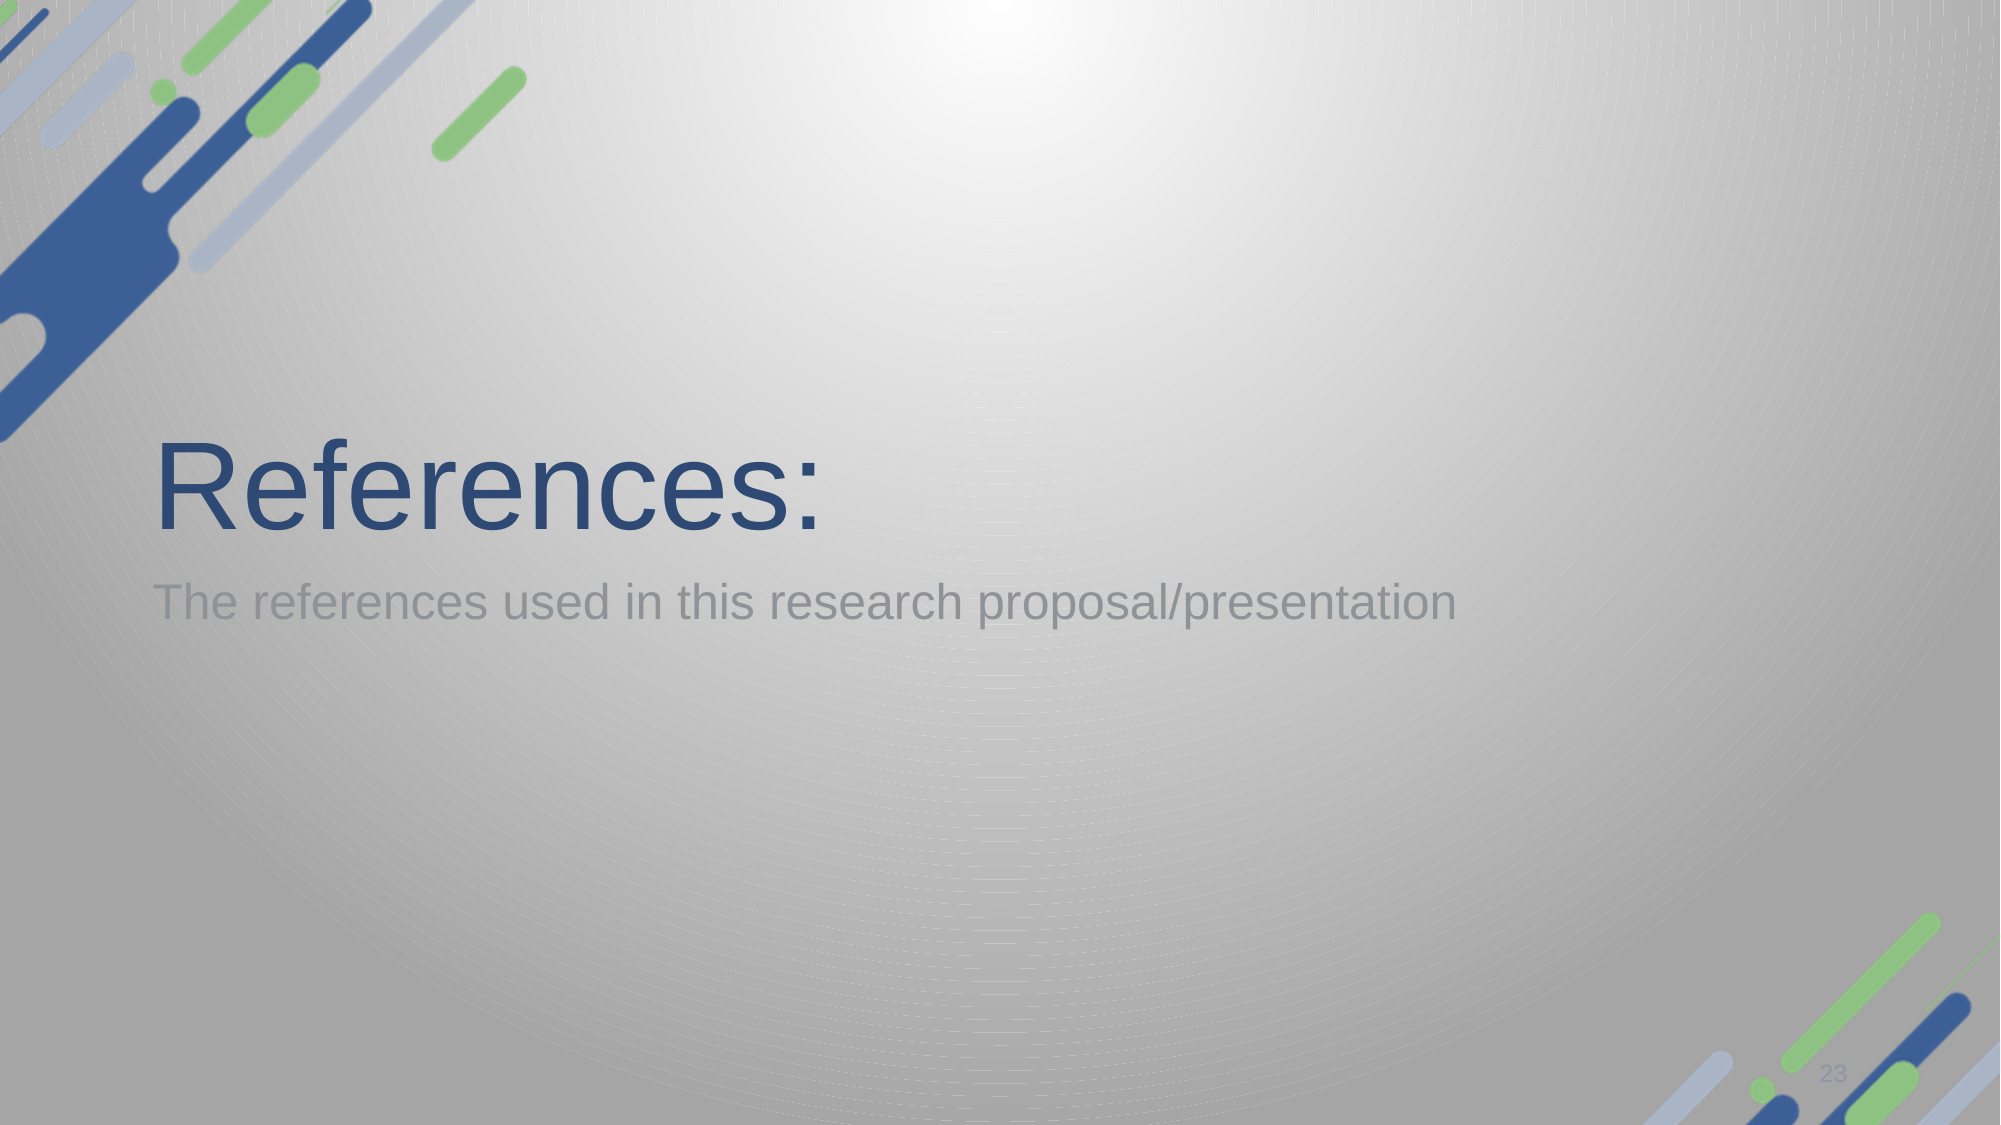

References:
The references used in this research proposal/presentation
23